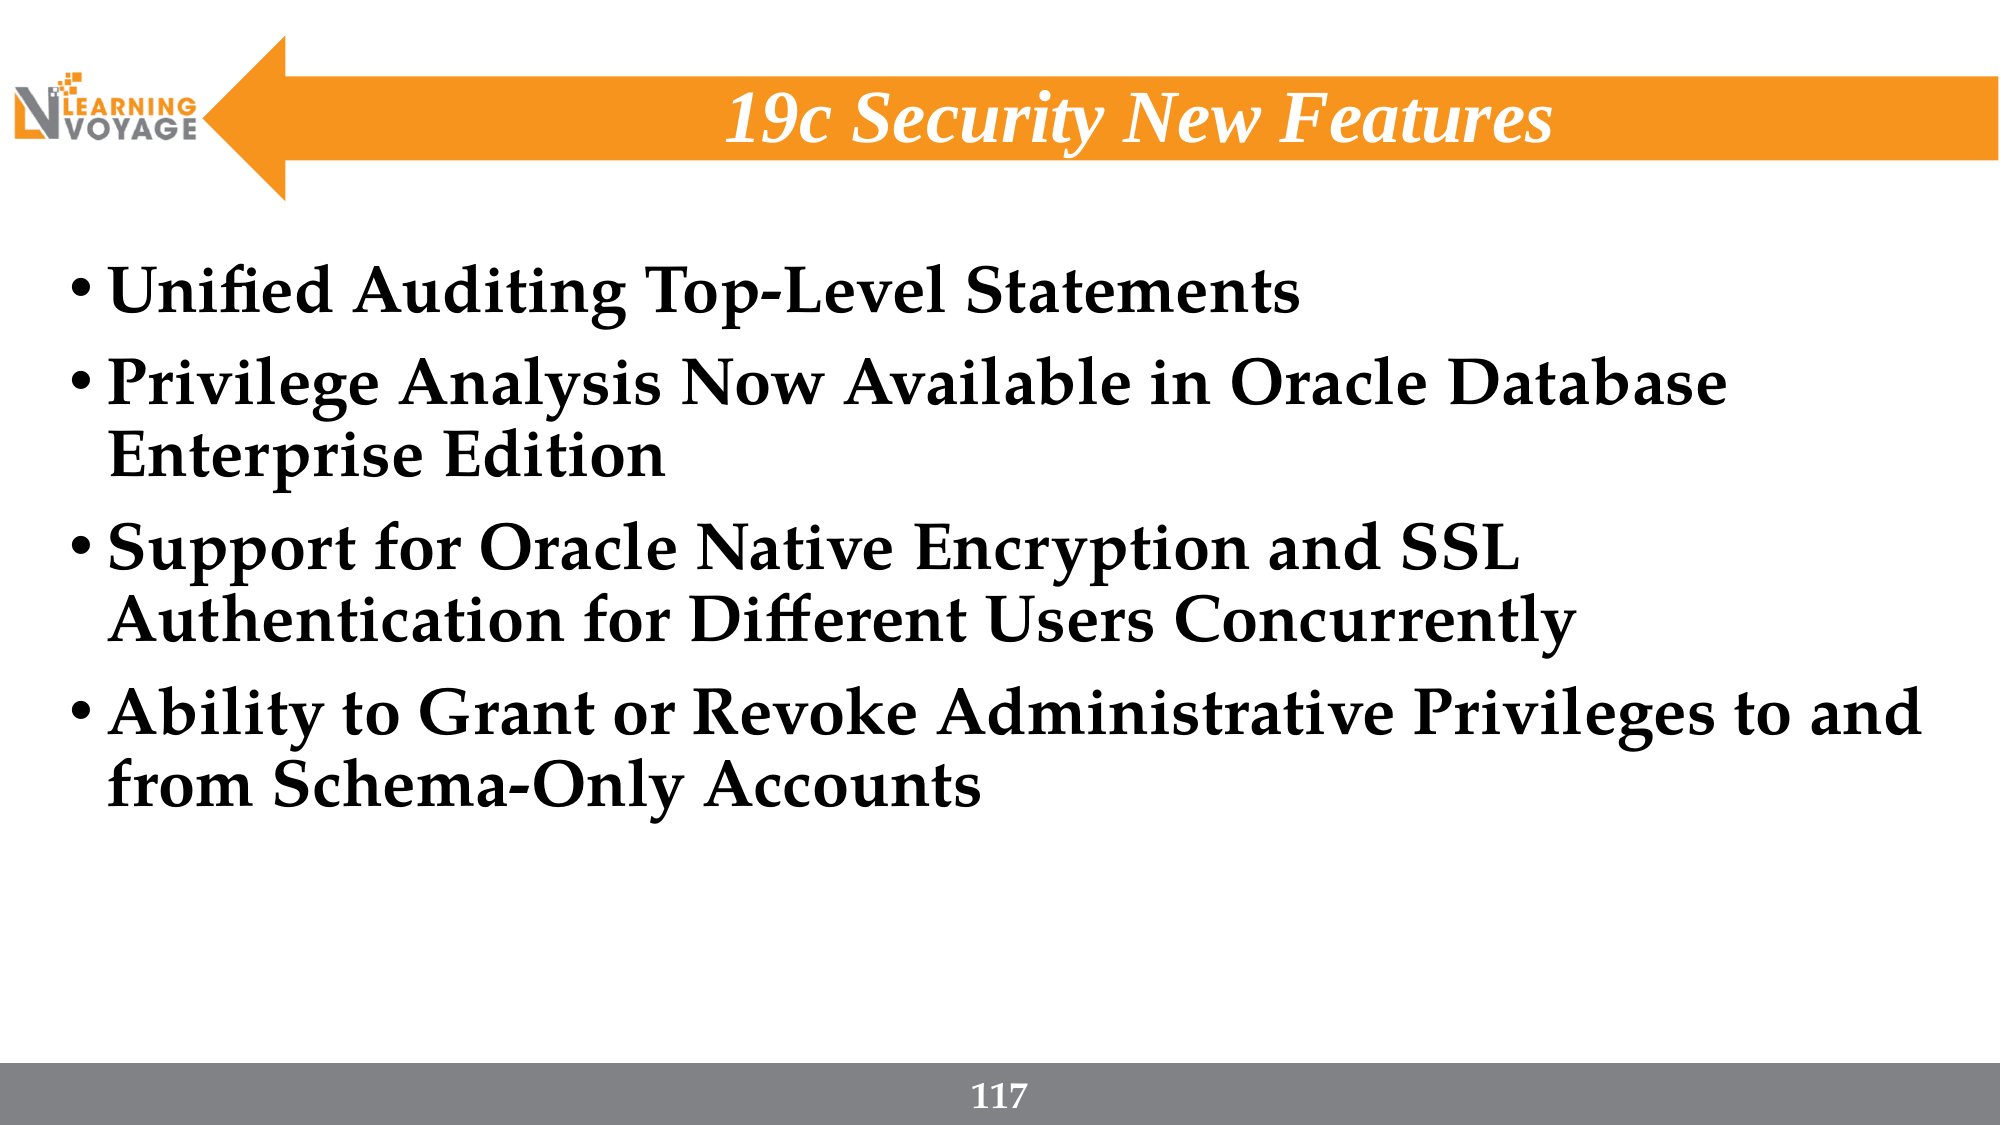

# 19c Security New Features
Unified Auditing Top-Level Statements
Privilege Analysis Now Available in Oracle Database Enterprise Edition
Support for Oracle Native Encryption and SSL Authentication for Different Users Concurrently
Ability to Grant or Revoke Administrative Privileges to and from Schema-Only Accounts
117